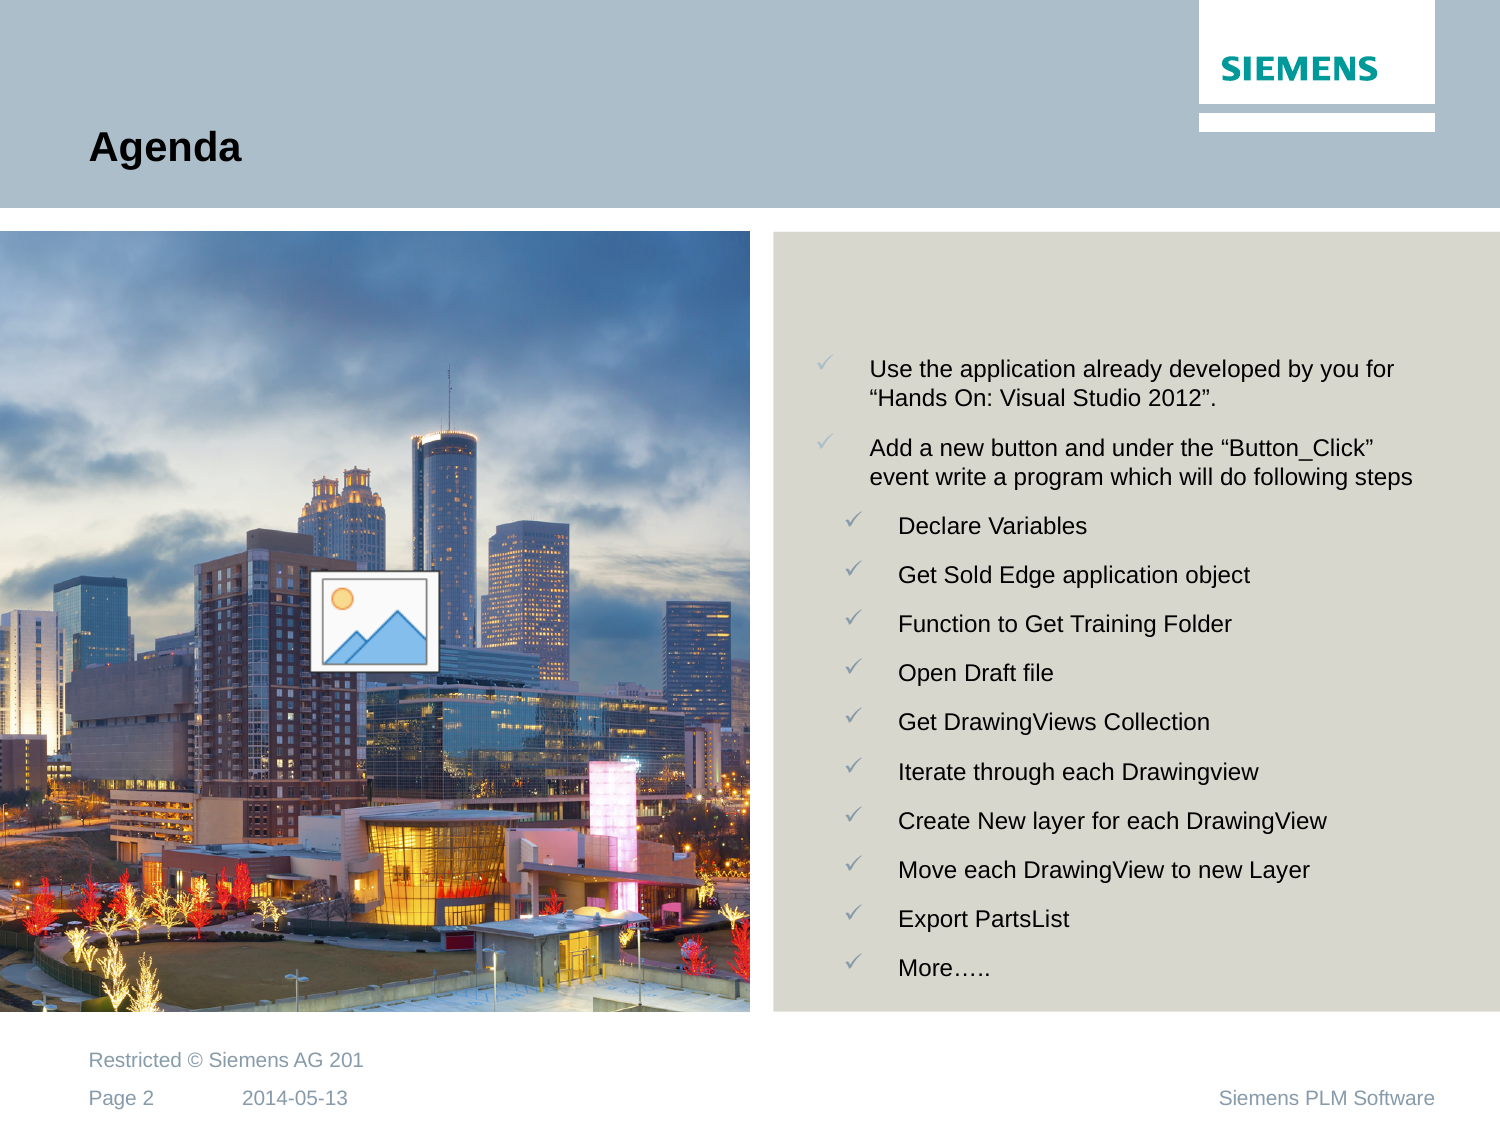

# Agenda

Use the application already developed by you for “Hands On: Visual Studio 2012”.
Add a new button and under the “Button_Click” event write a program which will do following steps
Declare Variables
Get Sold Edge application object
Function to Get Training Folder
Open Draft file
Get DrawingViews Collection
Iterate through each Drawingview
Create New layer for each DrawingView
Move each DrawingView to new Layer
Export PartsList
More…..